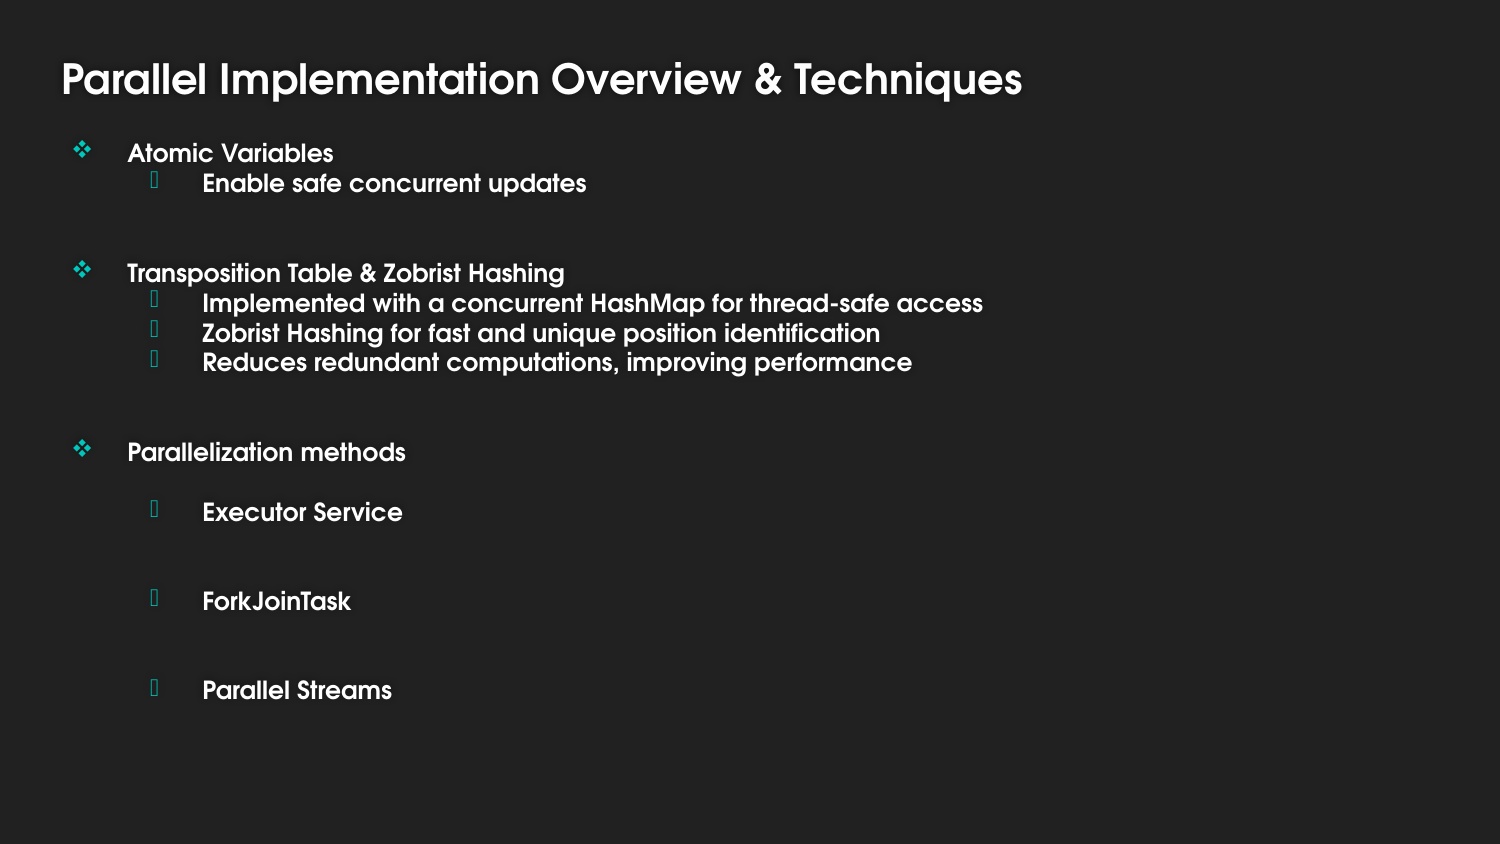

# Parallel Implementation Overview & Techniques
Atomic Variables
Enable safe concurrent updates

Transposition Table & Zobrist Hashing
Implemented with a concurrent HashMap for thread-safe access
Zobrist Hashing for fast and unique position identification
Reduces redundant computations, improving performance

Parallelization methods

Executor Service

ForkJoinTask

Parallel Streams